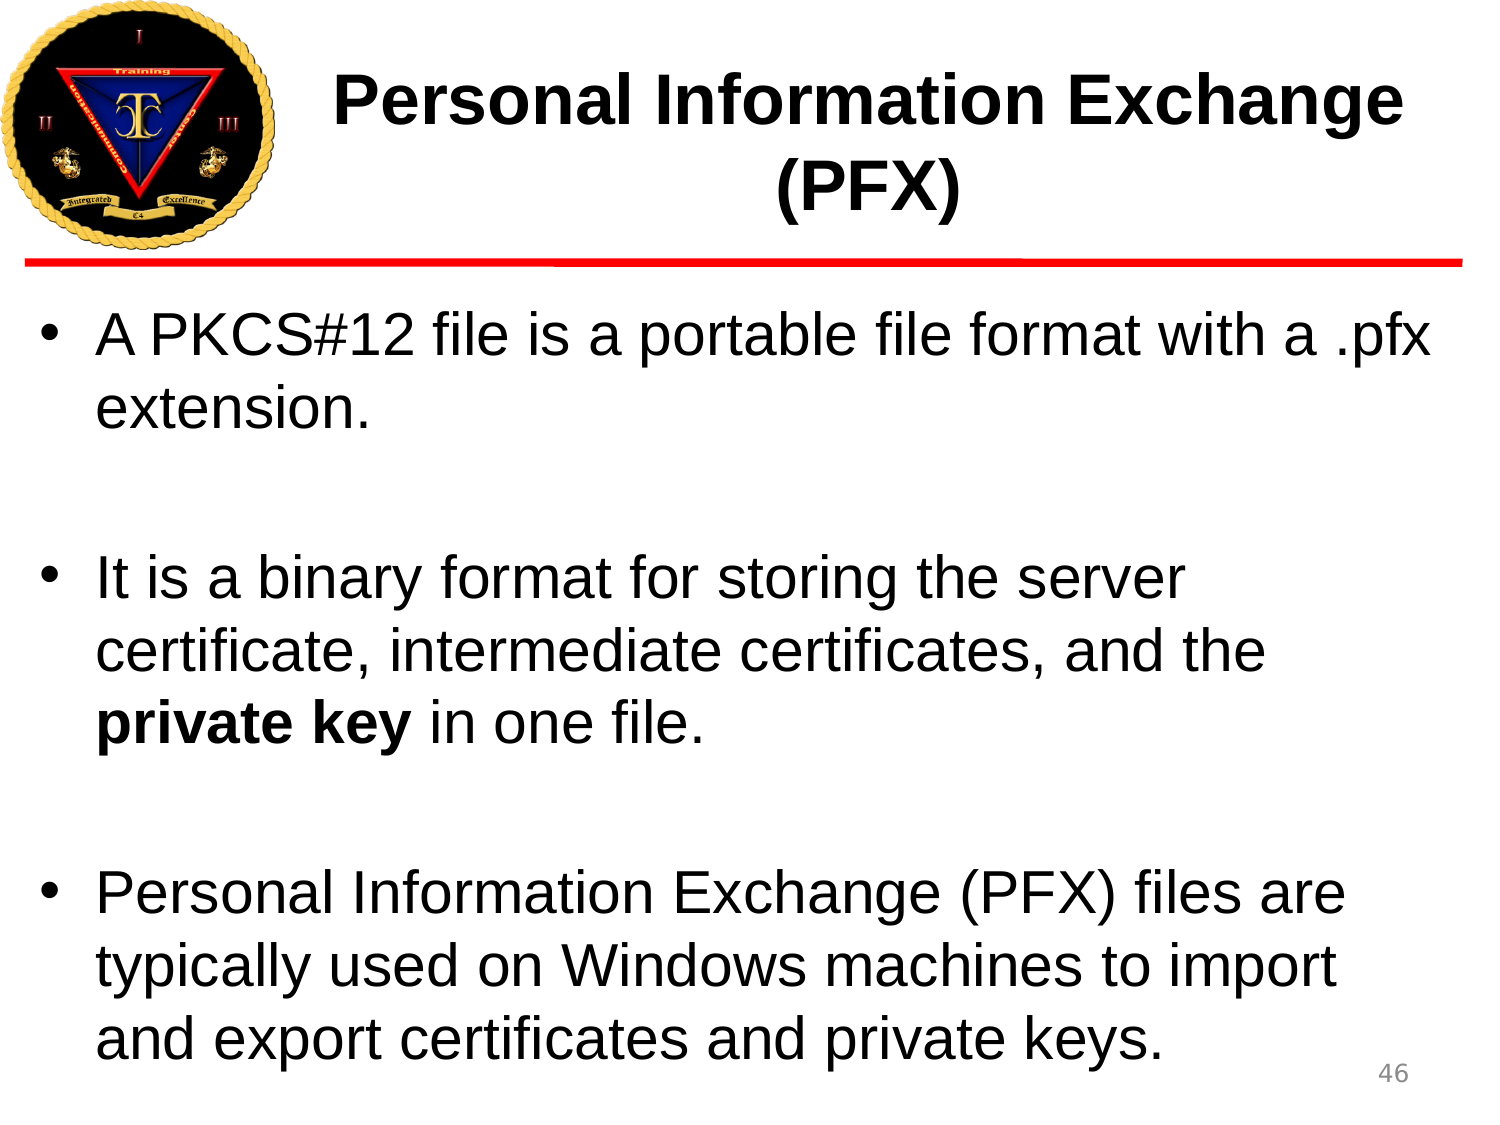

# Personal Information Exchange (PFX)
A PKCS#12 file is a portable file format with a .pfx extension.

It is a binary format for storing the server certificate, intermediate certificates, and the private key in one file.

Personal Information Exchange (PFX) files are typically used on Windows machines to import and export certificates and private keys.
46